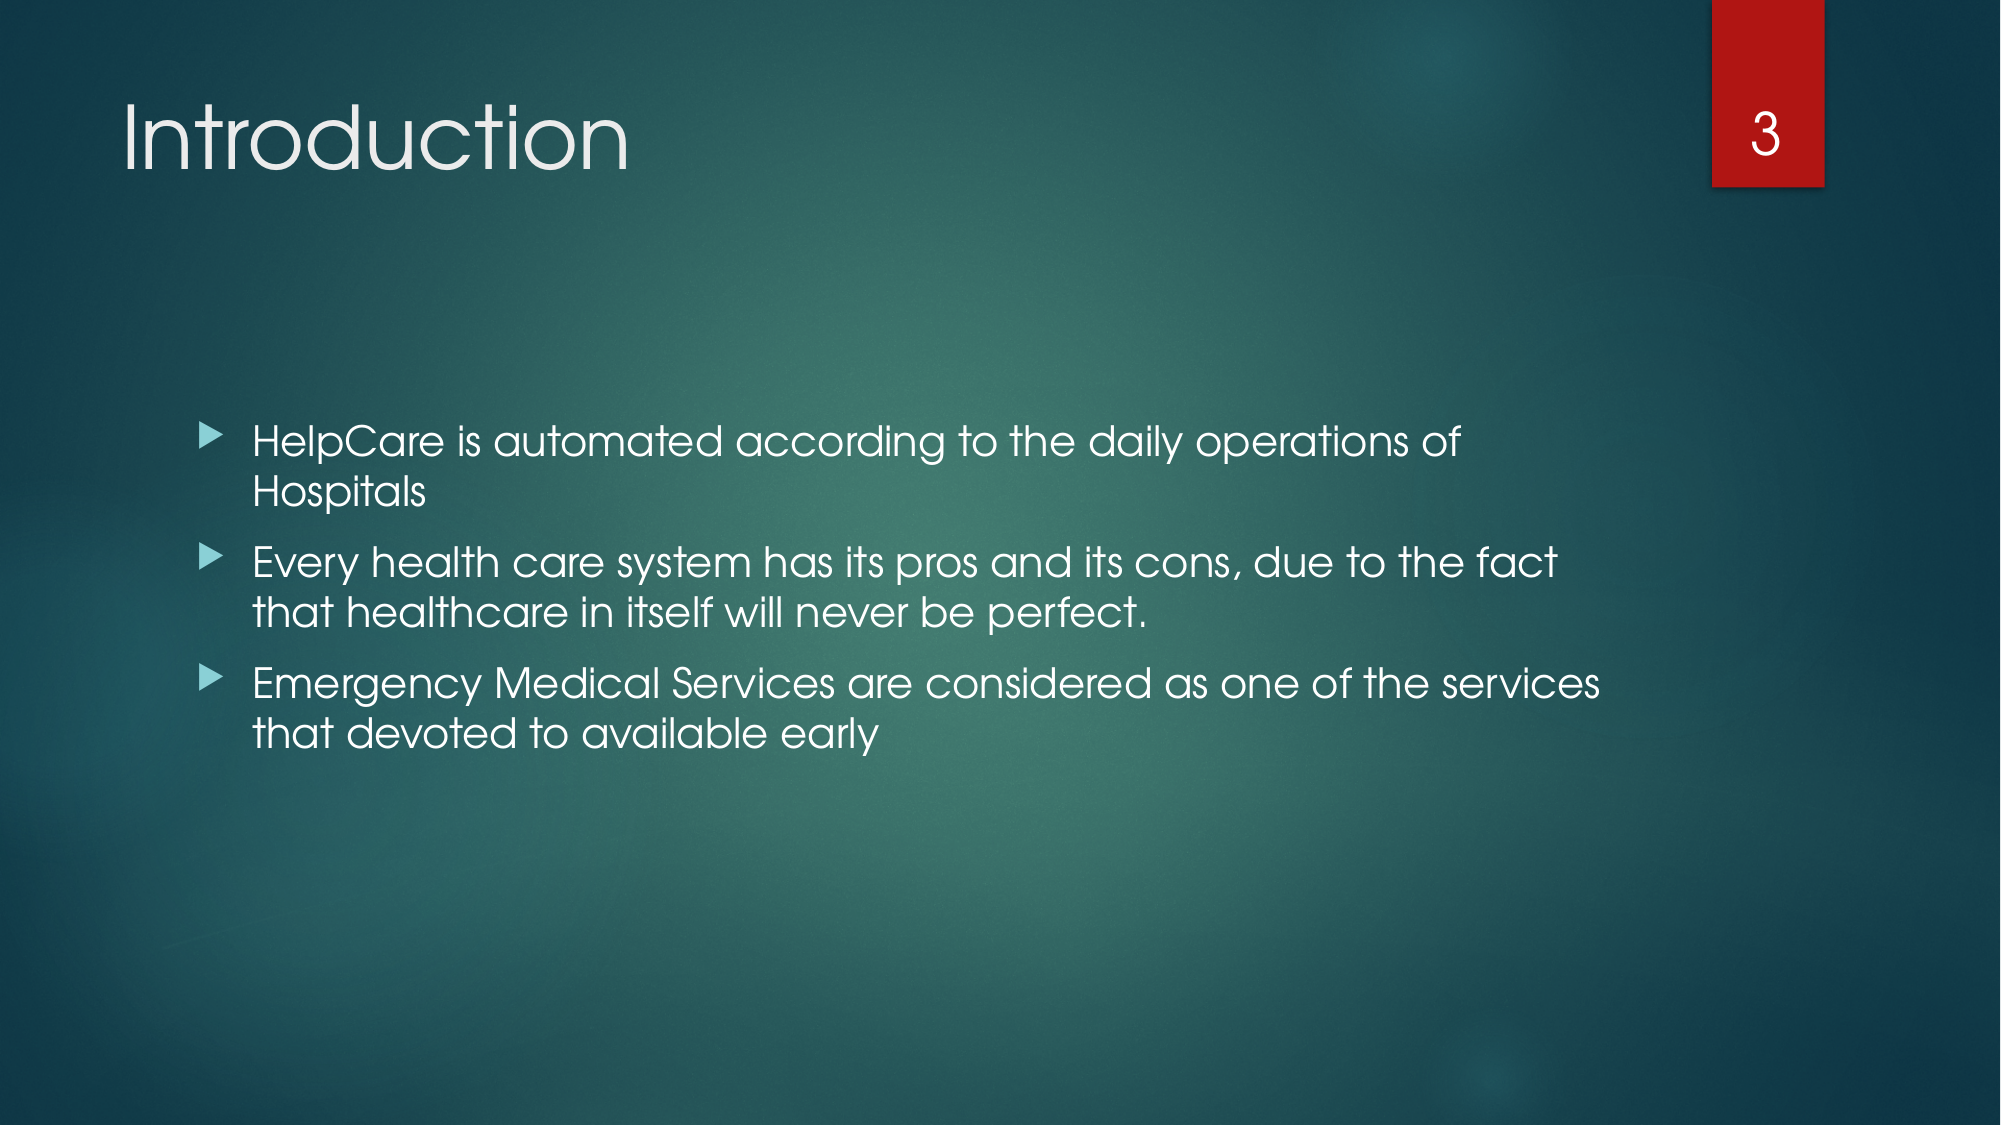

3
# Introduction

HelpCare is automated according to the daily operations of Hospitals
Every health care system has its pros and its cons, due to the fact that healthcare in itself will never be perfect.
Emergency Medical Services are considered as one of the services that devoted to available early